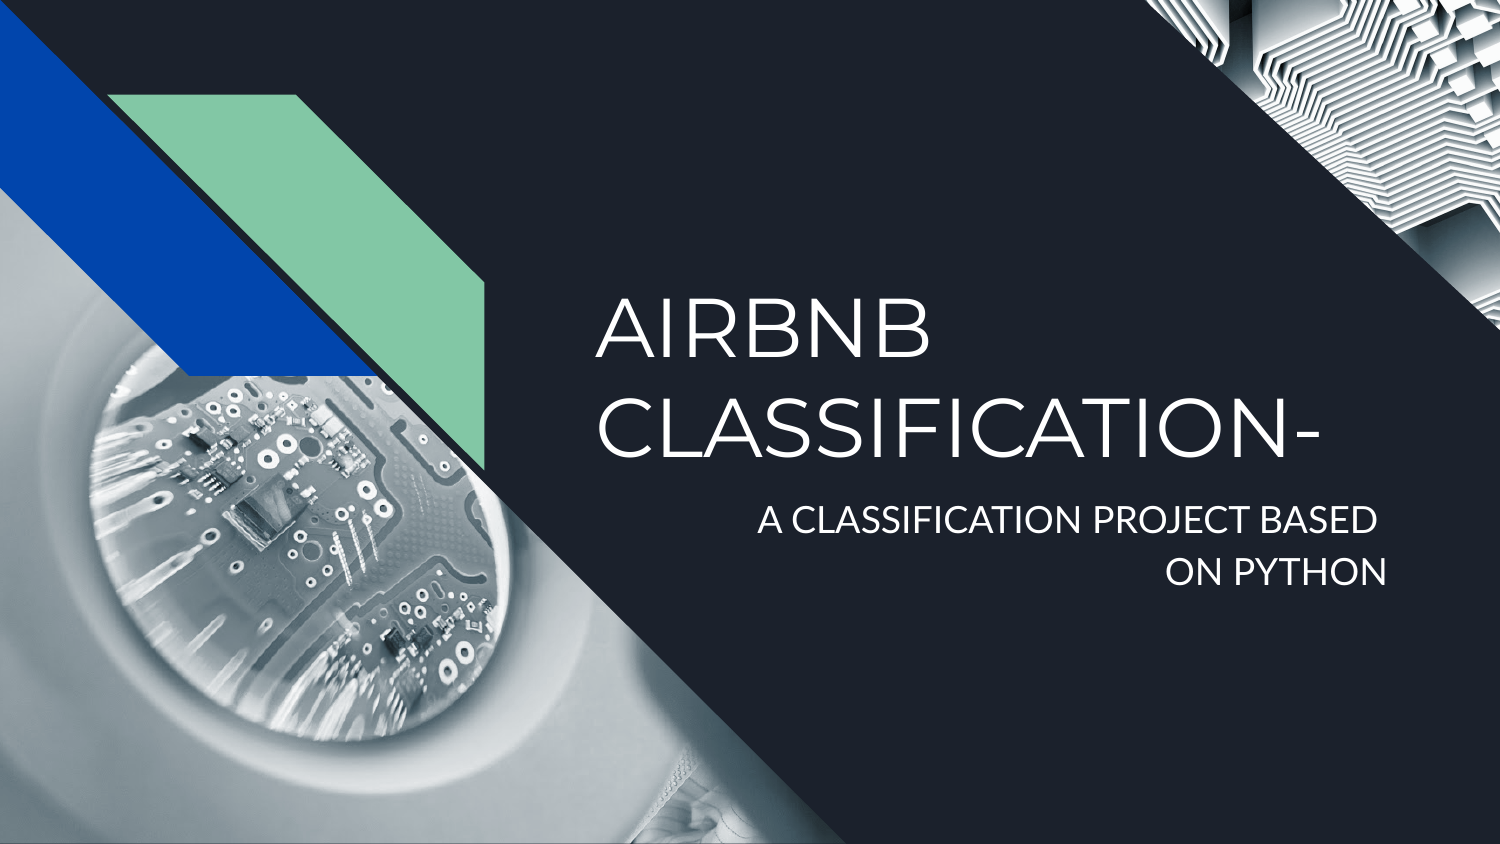

# AIRBNB CLASSIFICATION-
 A CLASSIFICATION PROJECT BASED
ON PYTHON